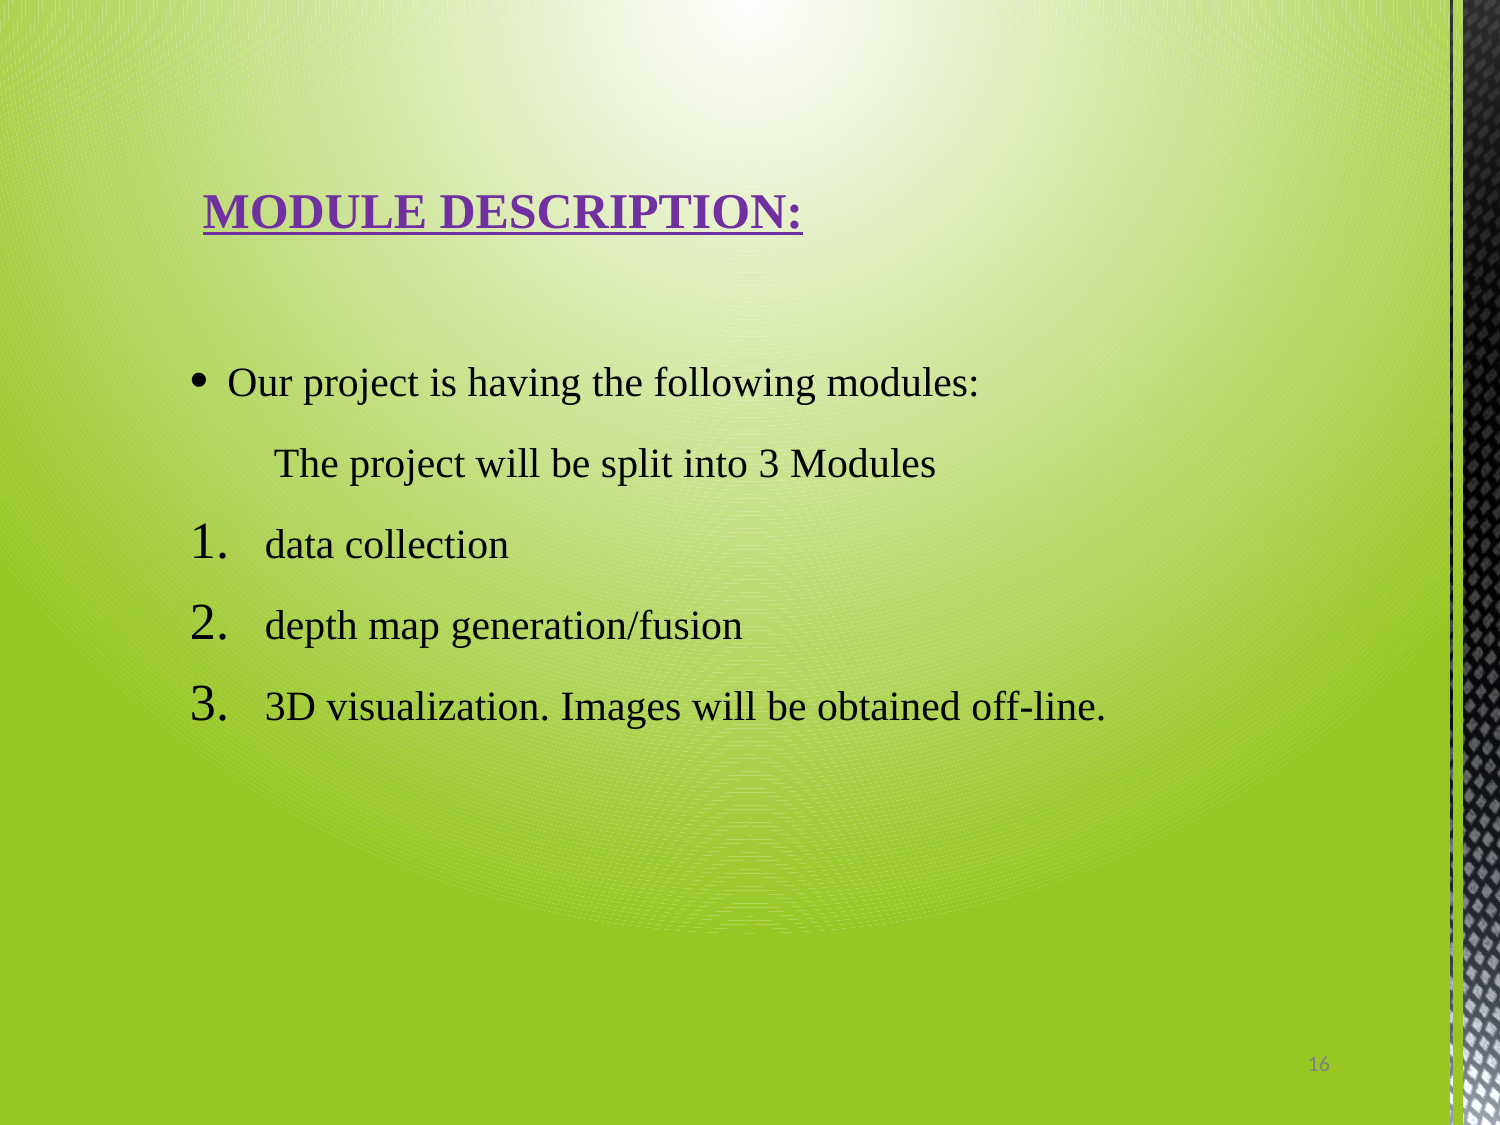

MODULE DESCRIPTION:
Our project is having the following modules:
        The project will be split into 3 Modules
data collection
depth map generation/fusion
3D visualization. Images will be obtained off-line.
16